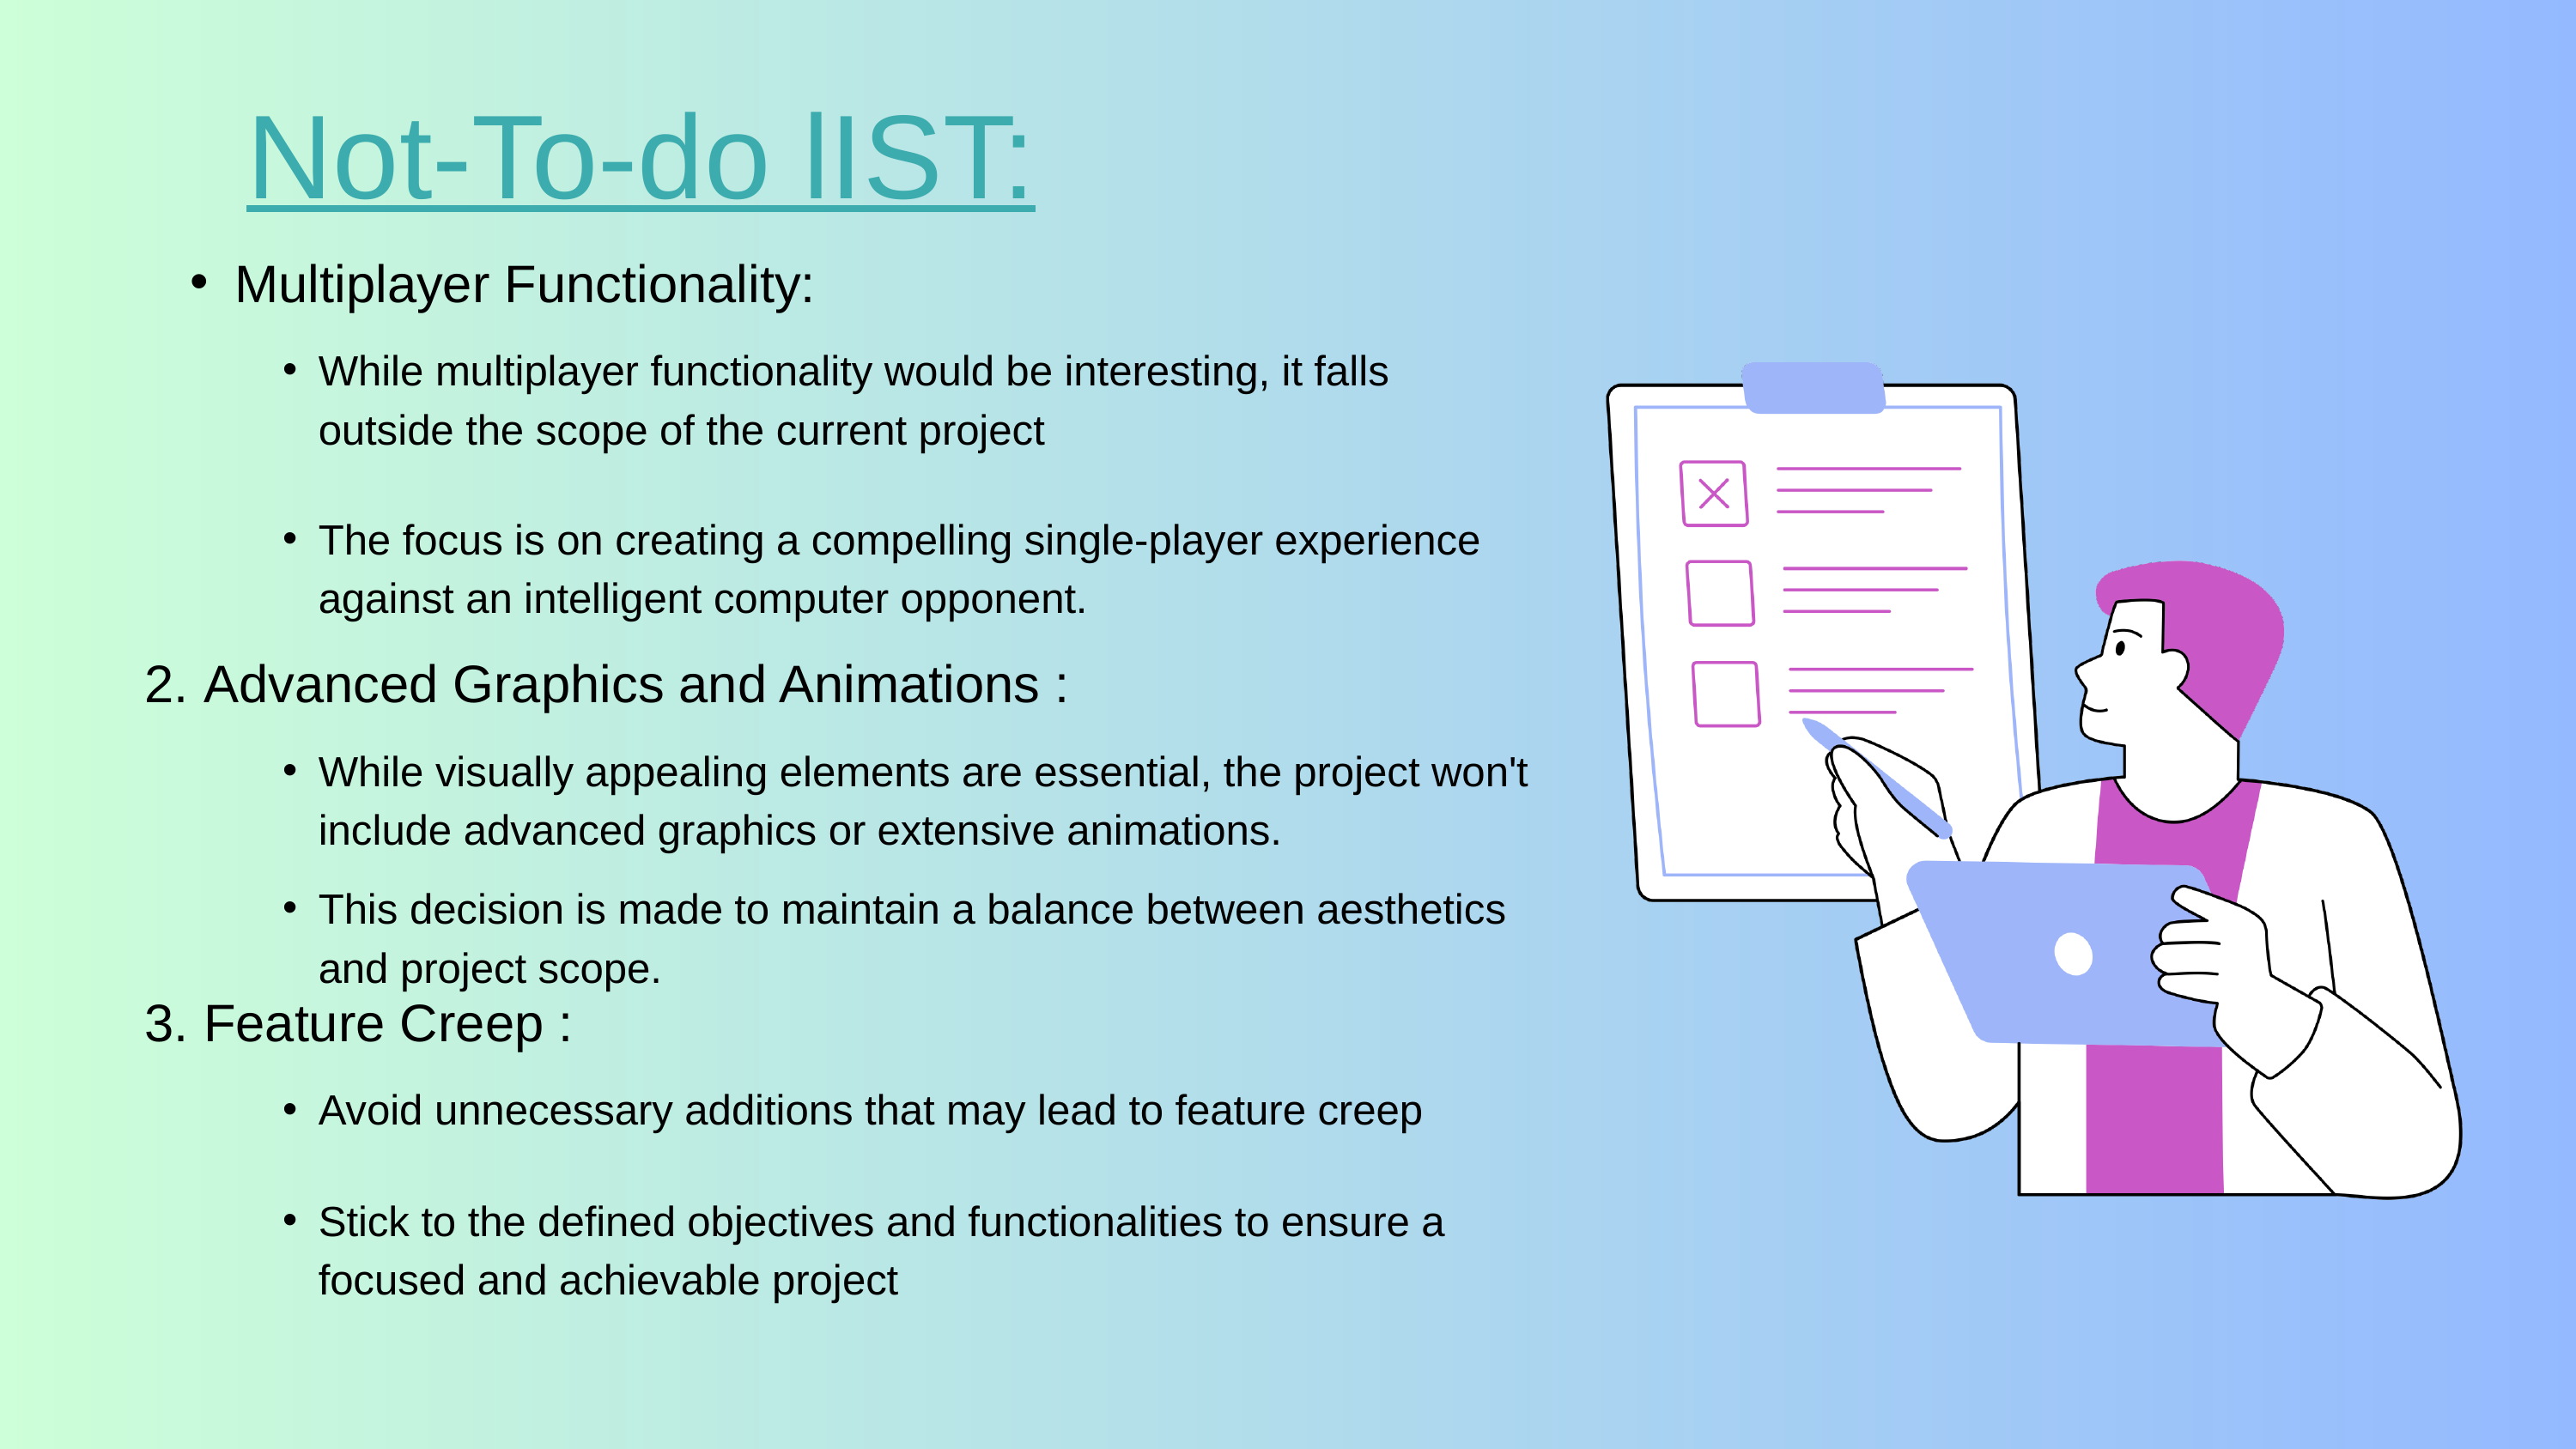

Not-To-do lIST:
Multiplayer Functionality:
While multiplayer functionality would be interesting, it falls outside the scope of the current project

The focus is on creating a compelling single-player experience against an intelligent computer opponent.
2. Advanced Graphics and Animations :
While visually appealing elements are essential, the project won't include advanced graphics or extensive animations.
This decision is made to maintain a balance between aesthetics and project scope.
3. Feature Creep :
Avoid unnecessary additions that may lead to feature creep
Stick to the defined objectives and functionalities to ensure a focused and achievable project